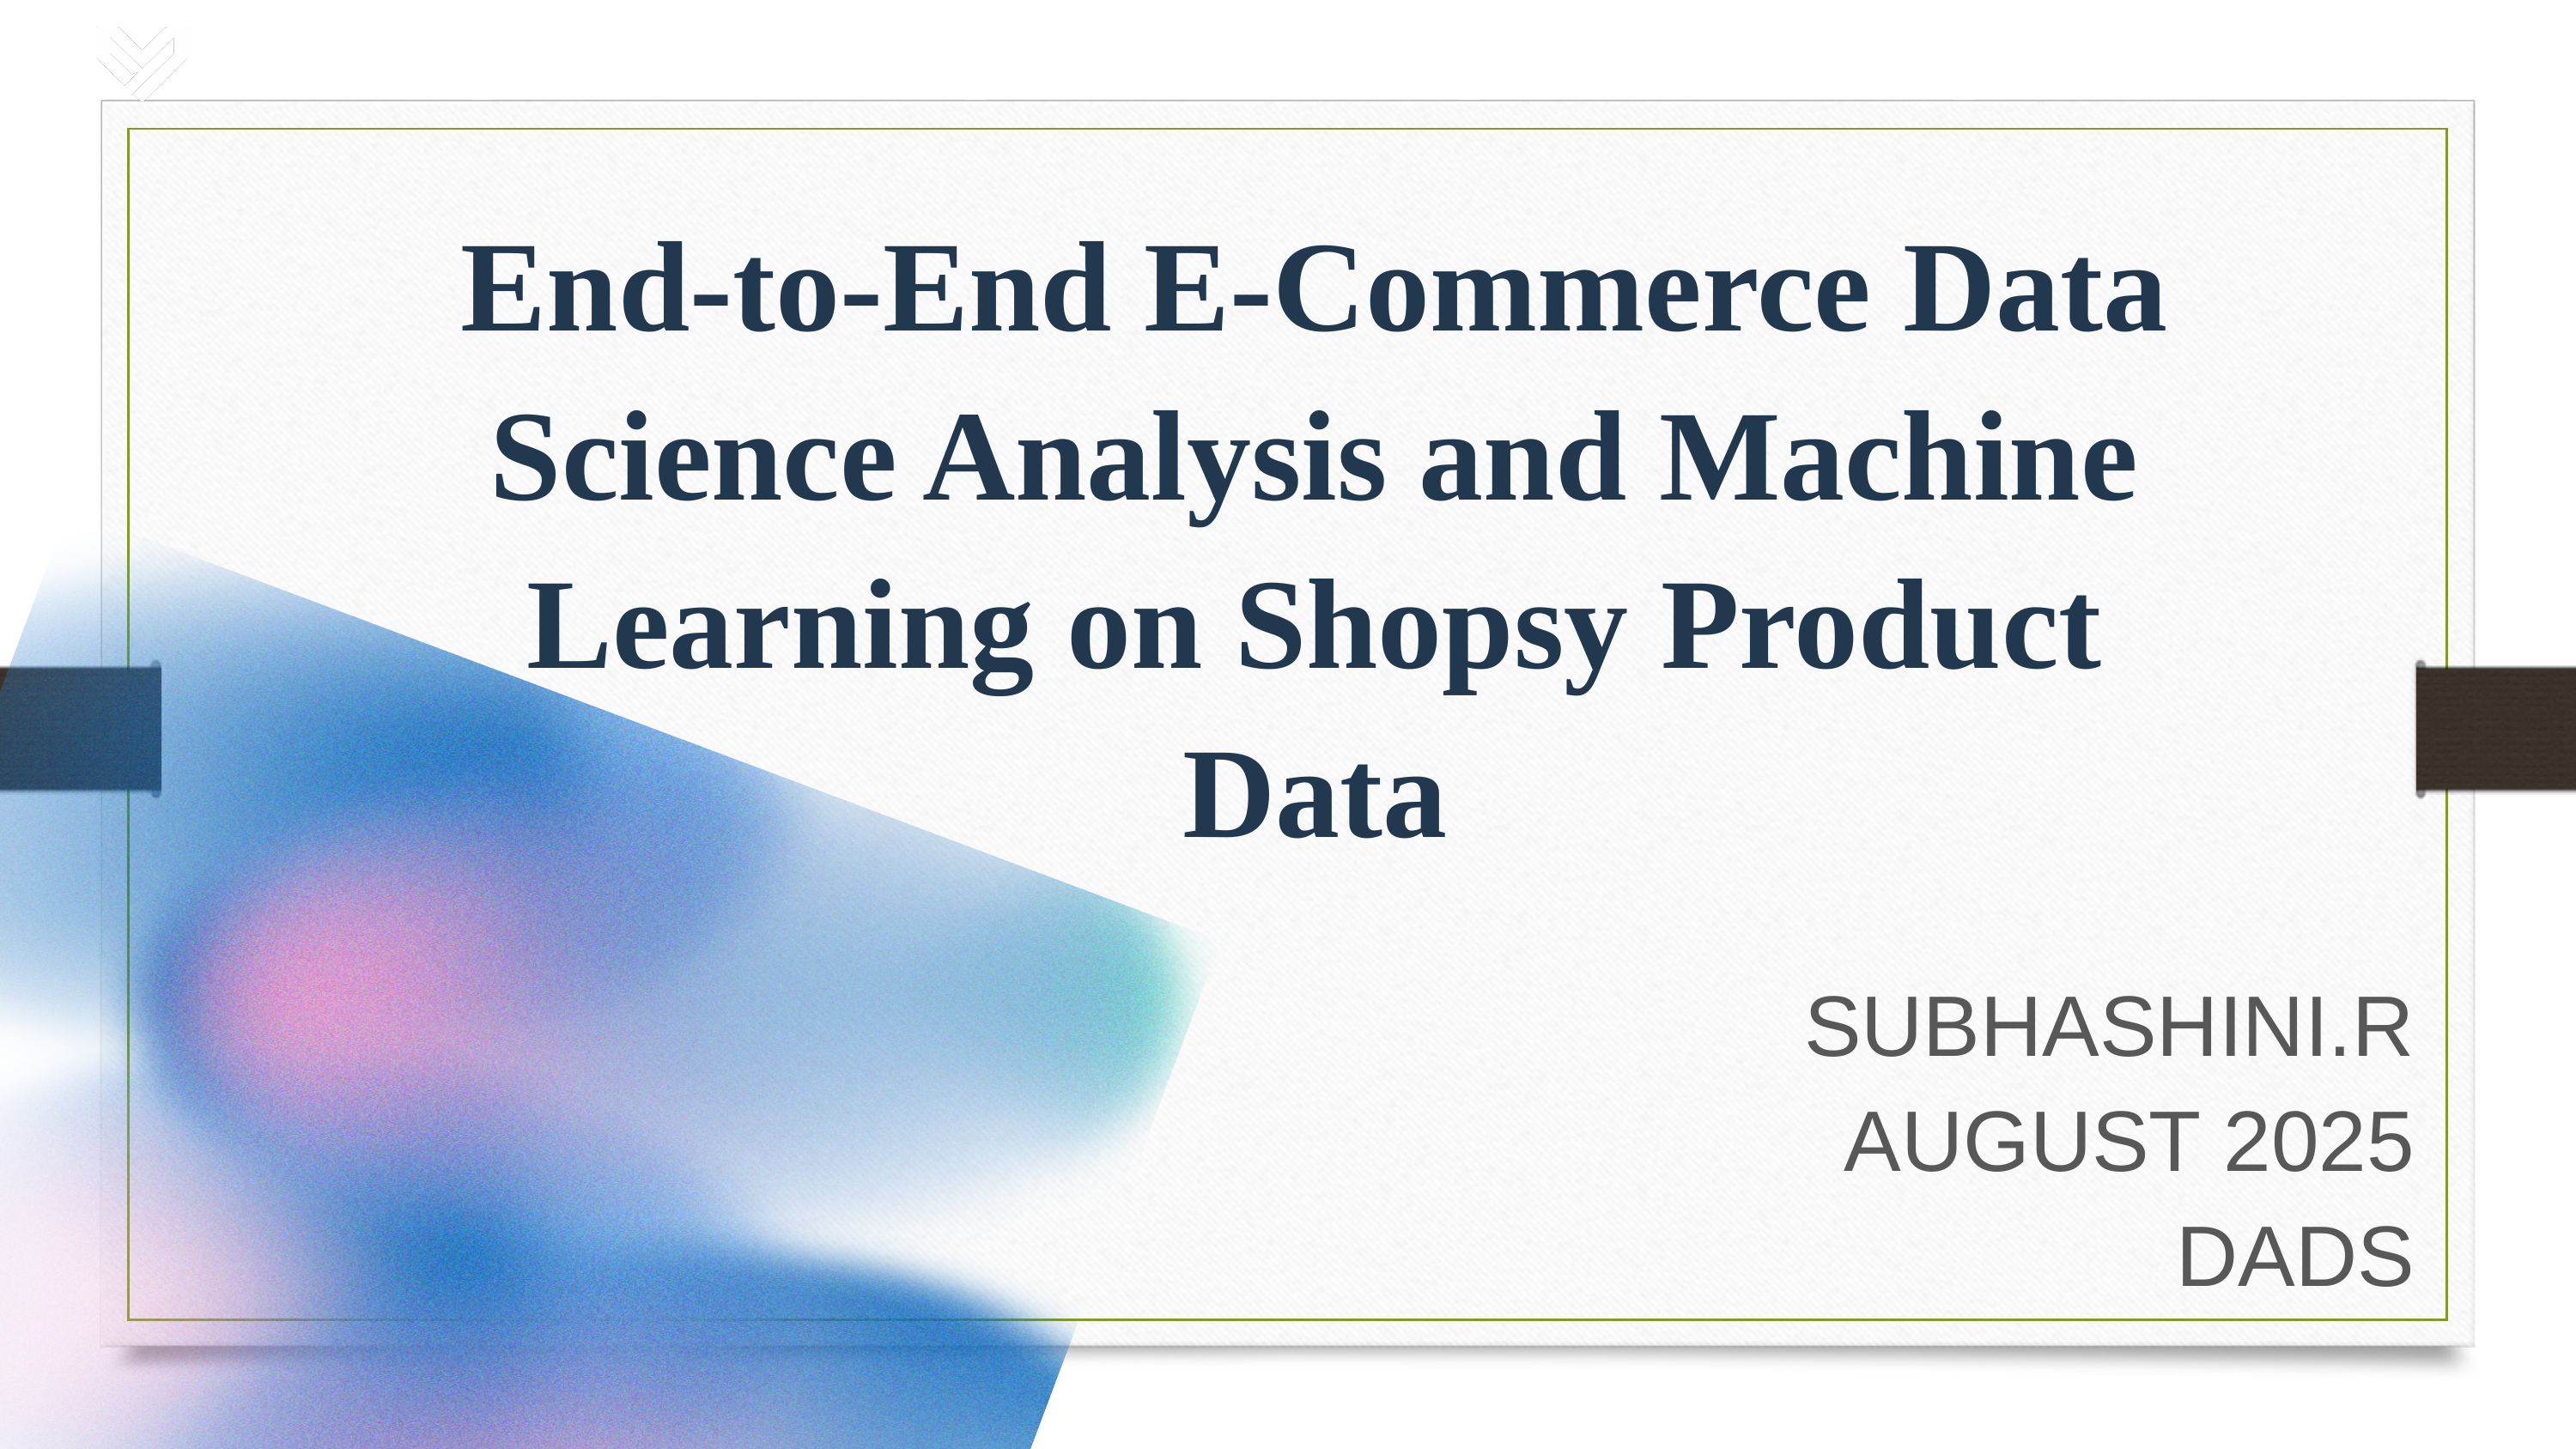

SHOPSY
End-to-End E-Commerce Data Science Analysis and Machine Learning on Shopsy Product Data

SUBHASHINI.R
AUGUST 2025
DADS